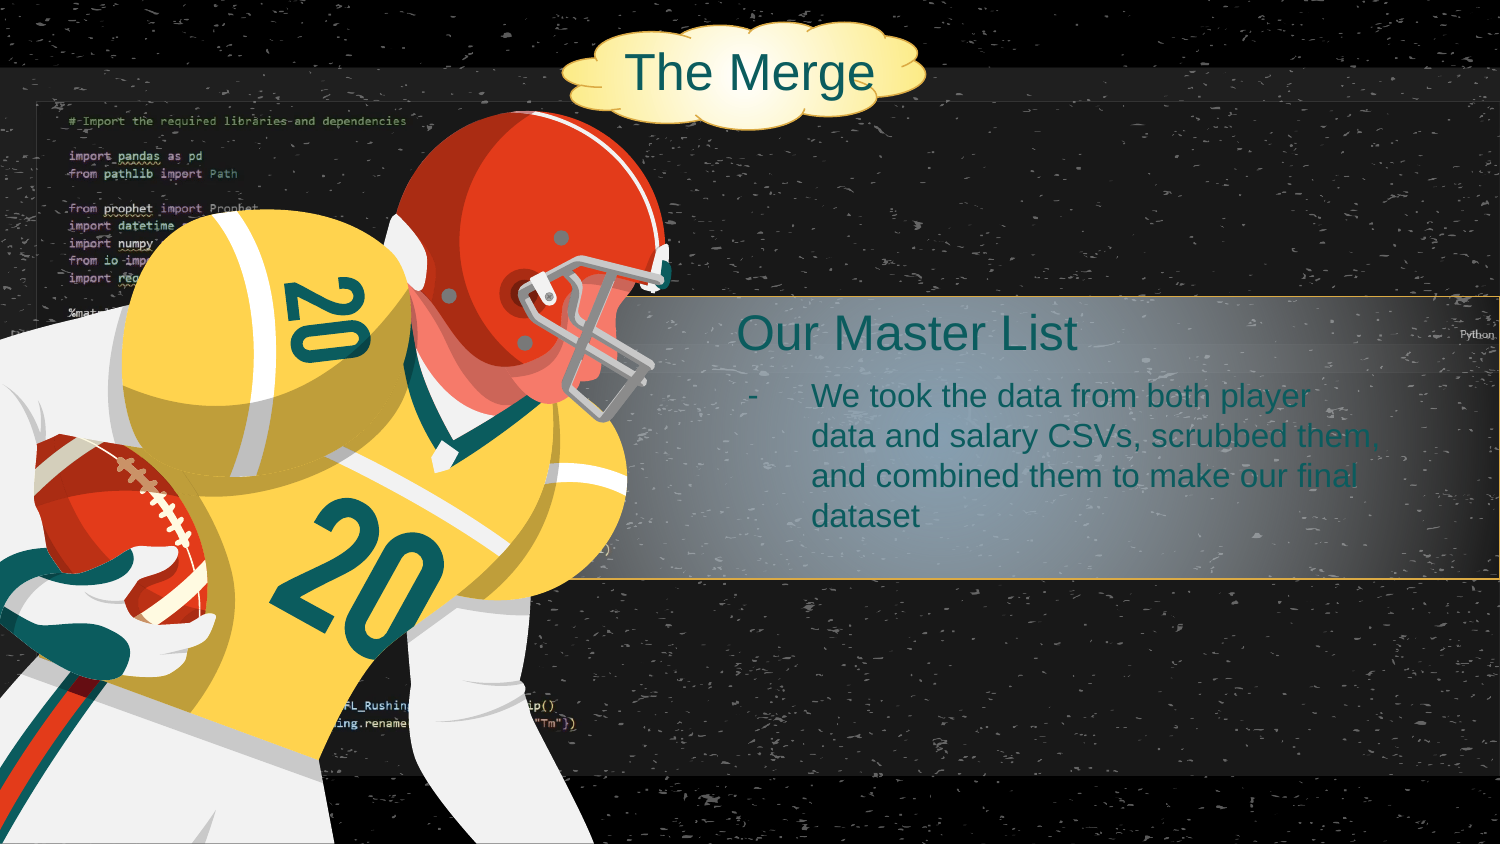

# The Merge

Our Master List

We took the data from both player data and salary CSVs, scrubbed them, and combined them to make our final dataset